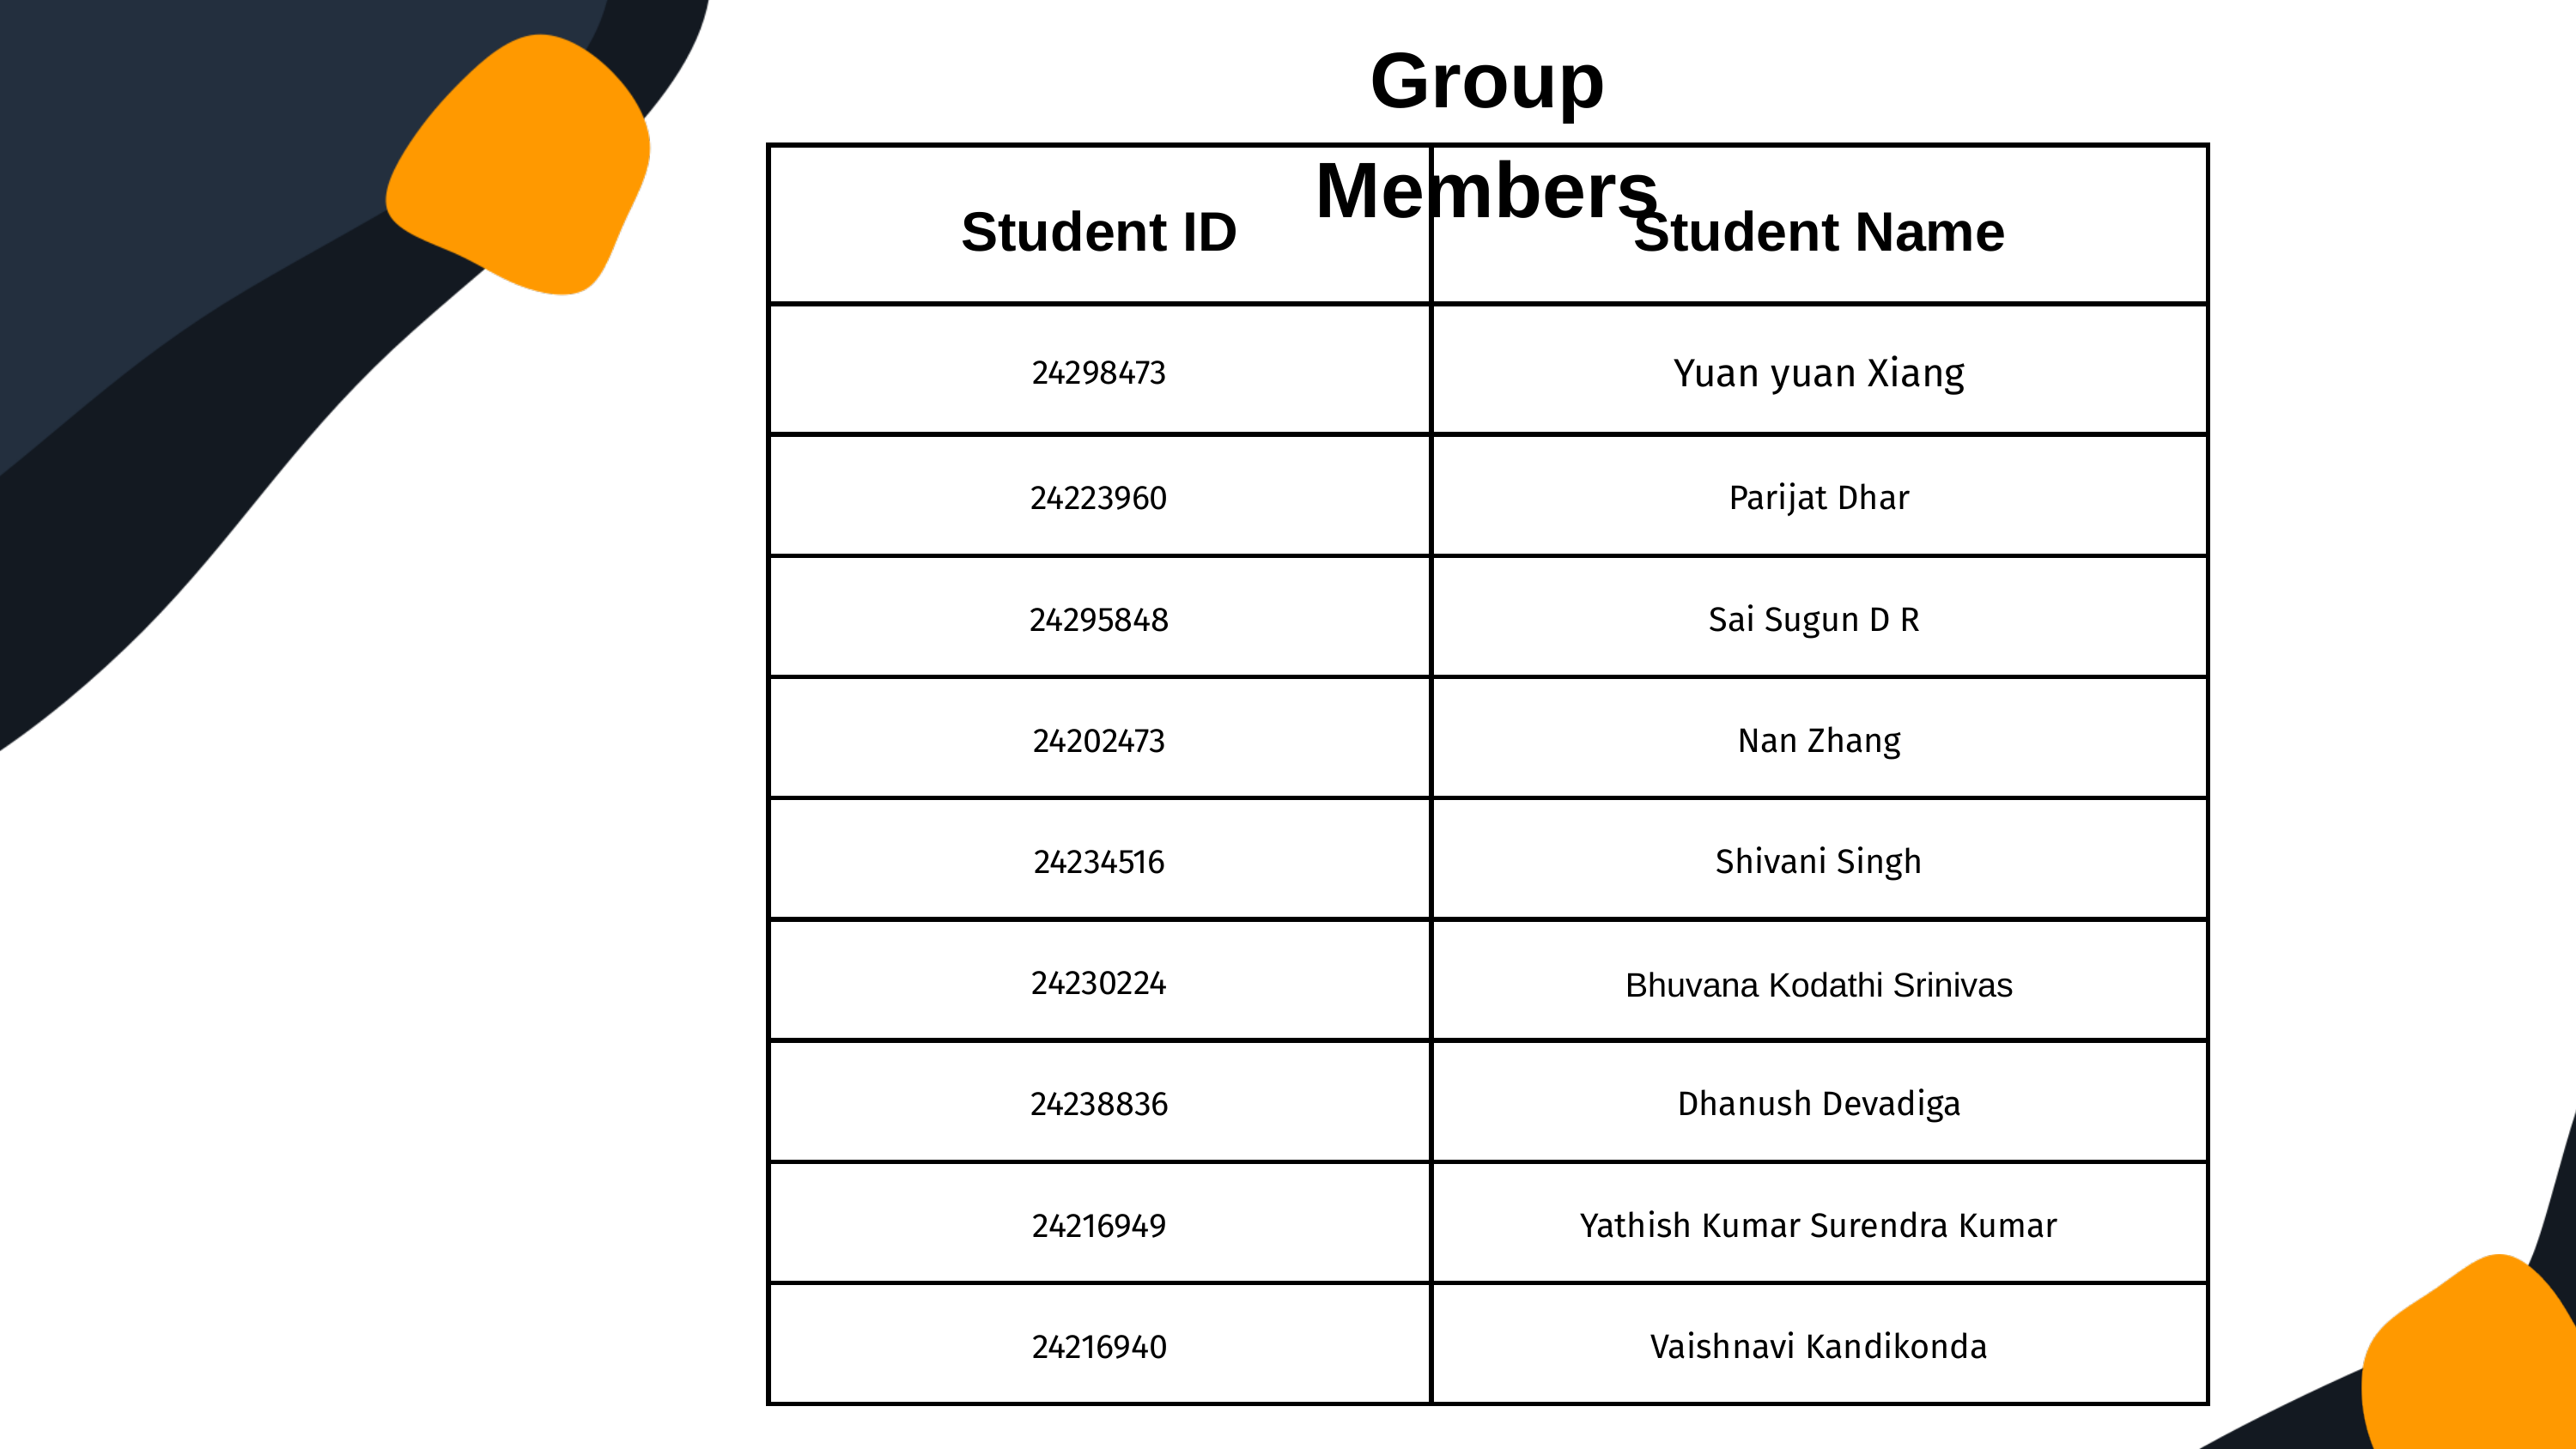

Group Members
| Student ID | Student Name |
| --- | --- |
| 24298473 | Yuan yuan Xiang |
| 24223960 | Parijat Dhar |
| 24295848 | Sai Sugun D R |
| 24202473 | Nan Zhang |
| 24234516 | Shivani Singh |
| 24230224 | Bhuvana Kodathi Srinivas |
| 24238836 | Dhanush Devadiga |
| 24216949 | Yathish Kumar Surendra Kumar |
| 24216940 | Vaishnavi Kandikonda |